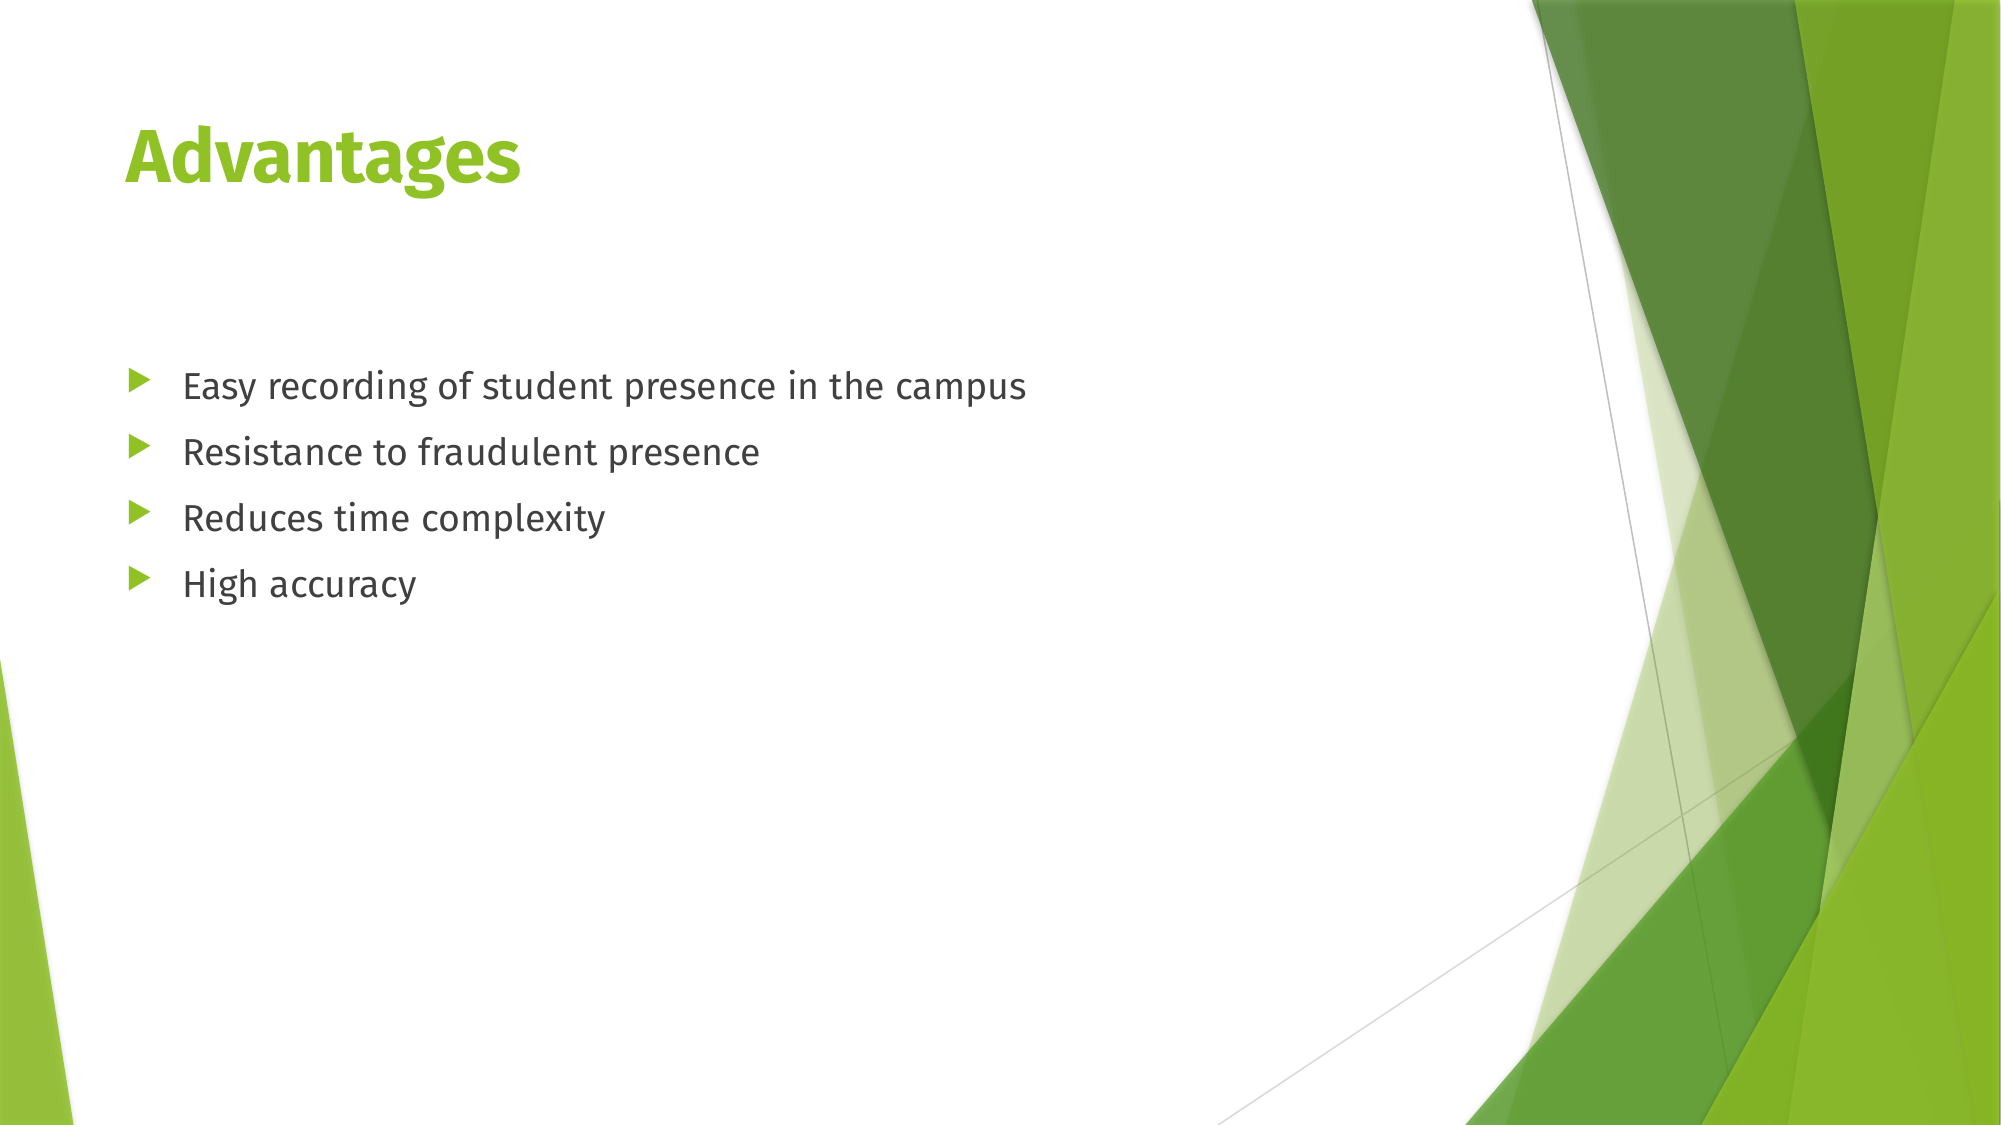

# Advantages
Easy recording of student presence in the campus
Resistance to fraudulent presence
Reduces time complexity
High accuracy